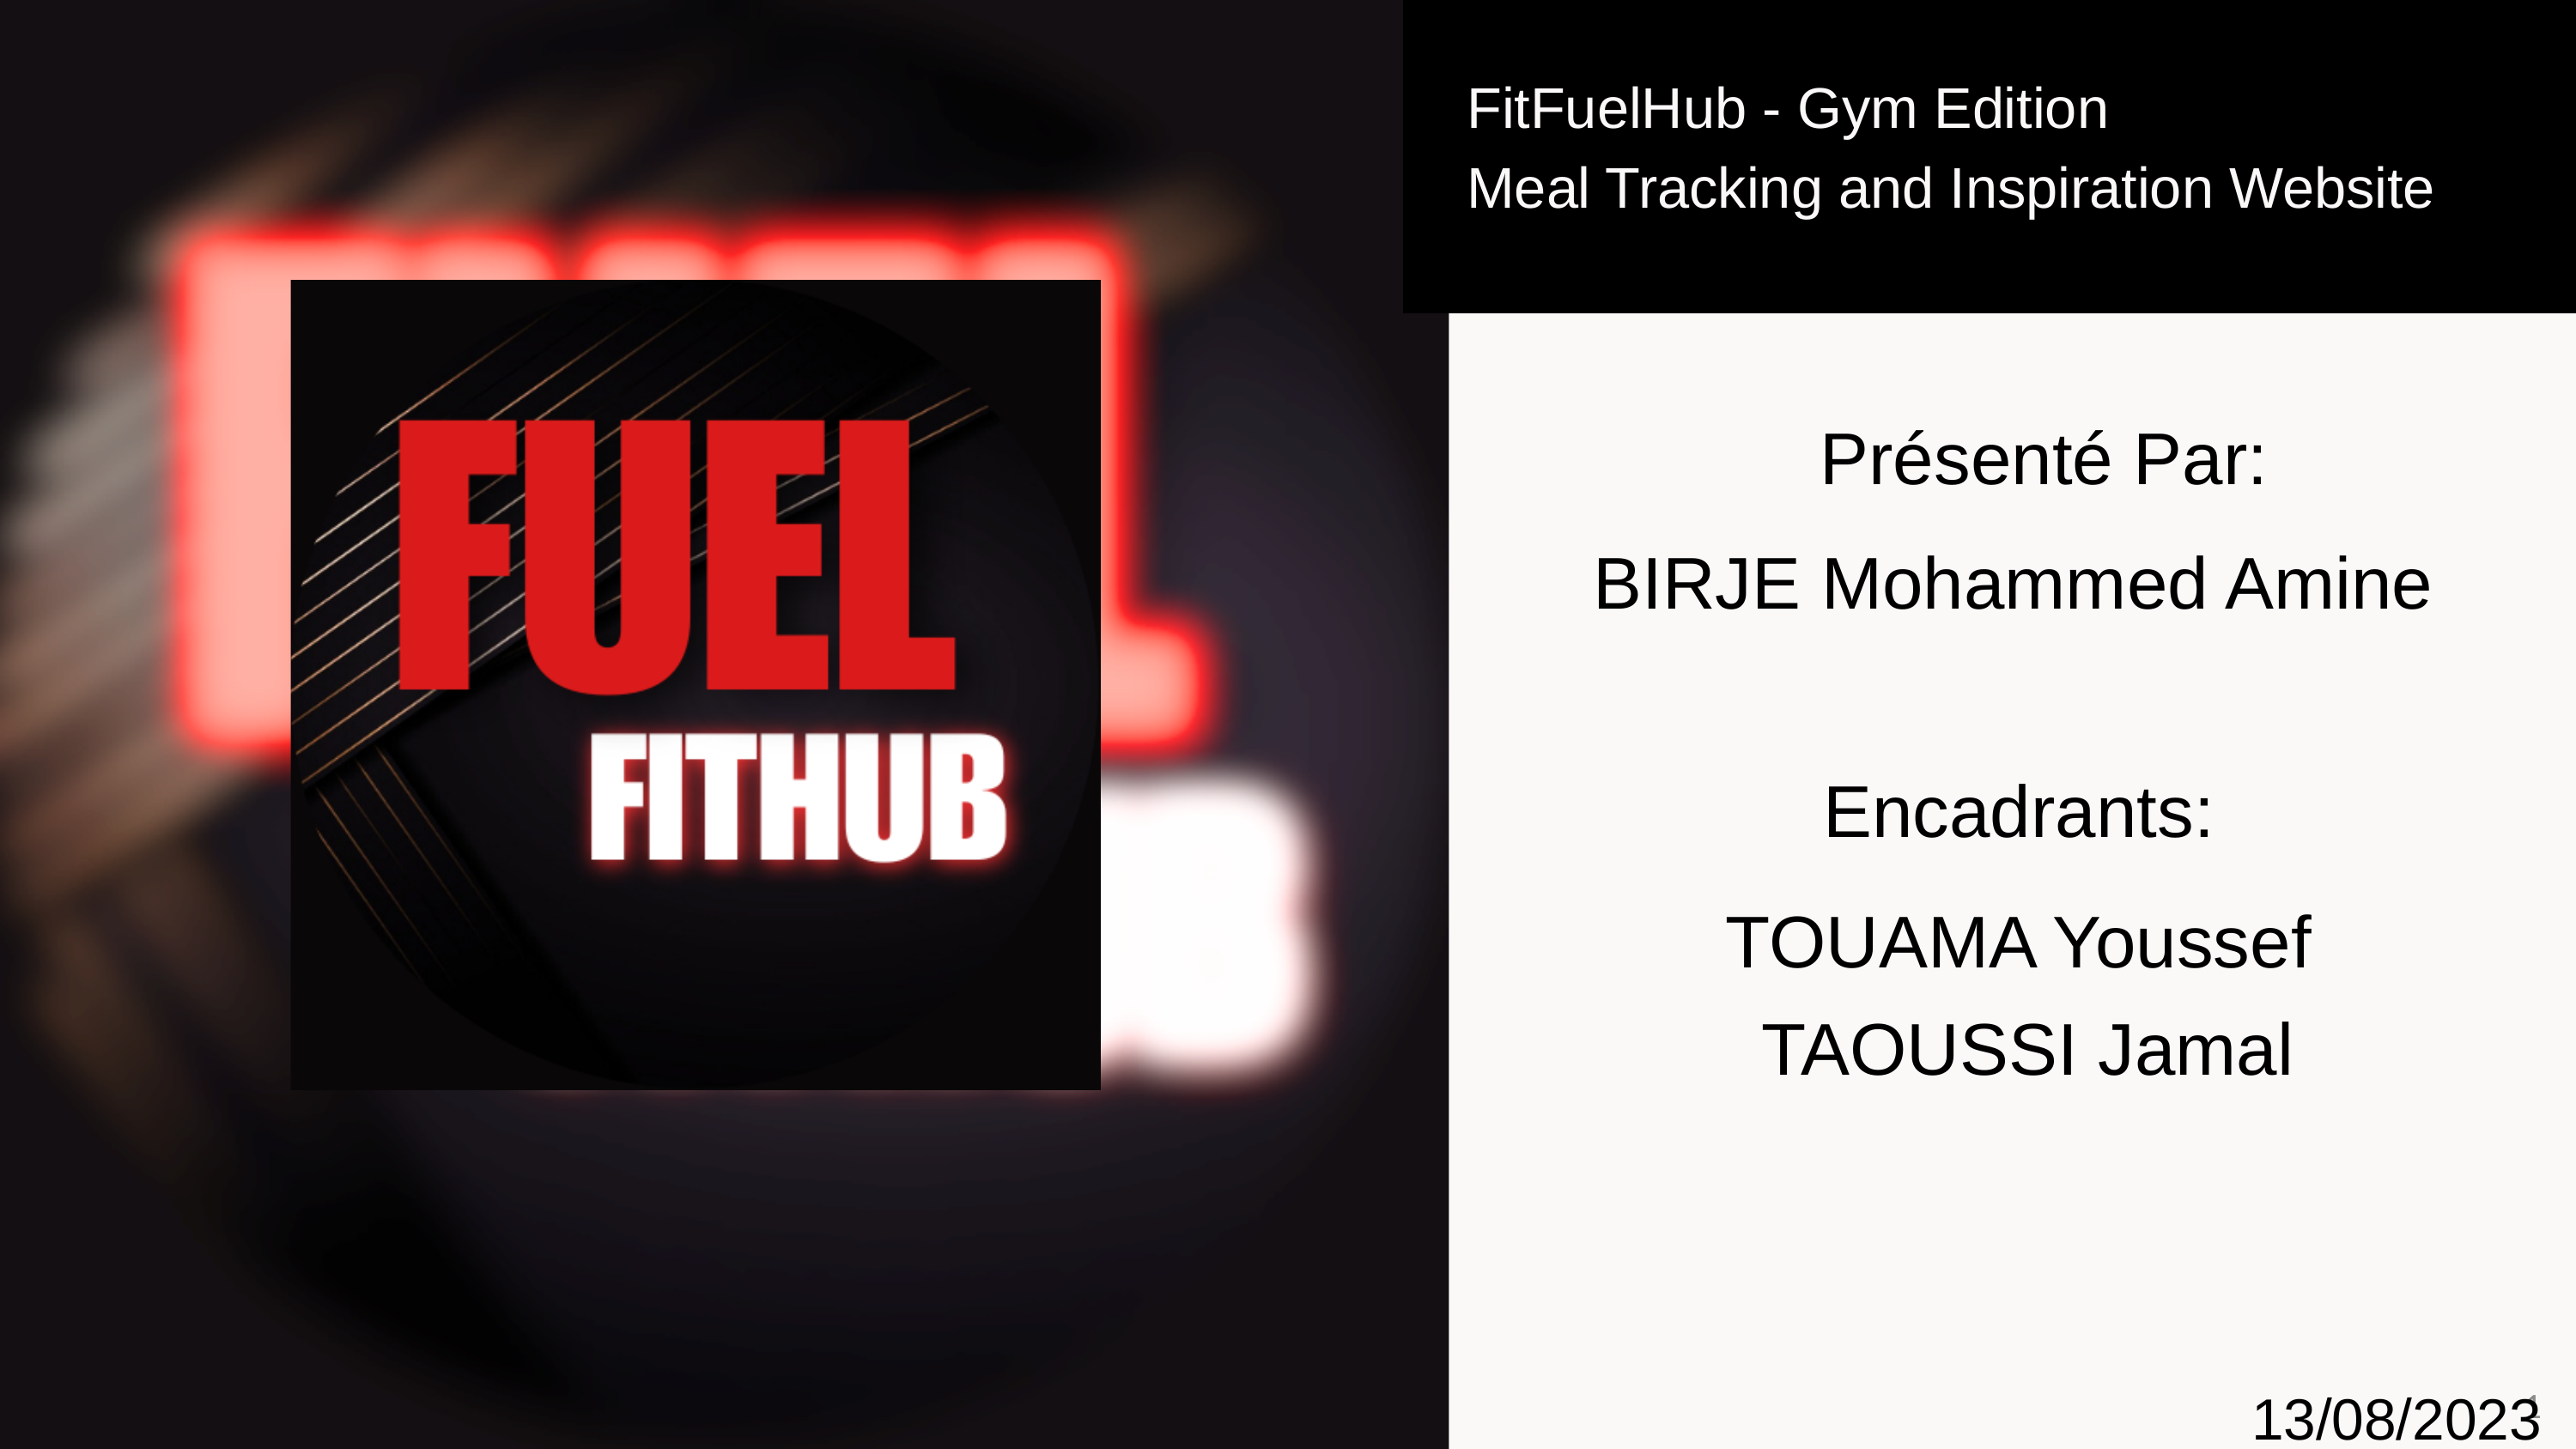

FitFuelHub - Gym Edition
Meal Tracking and Inspiration Website

Présenté Par:
BIRJE Mohammed Amine
Encadrants:
TOUAMA Youssef
TAOUSSI Jamal
13/08/2023
1